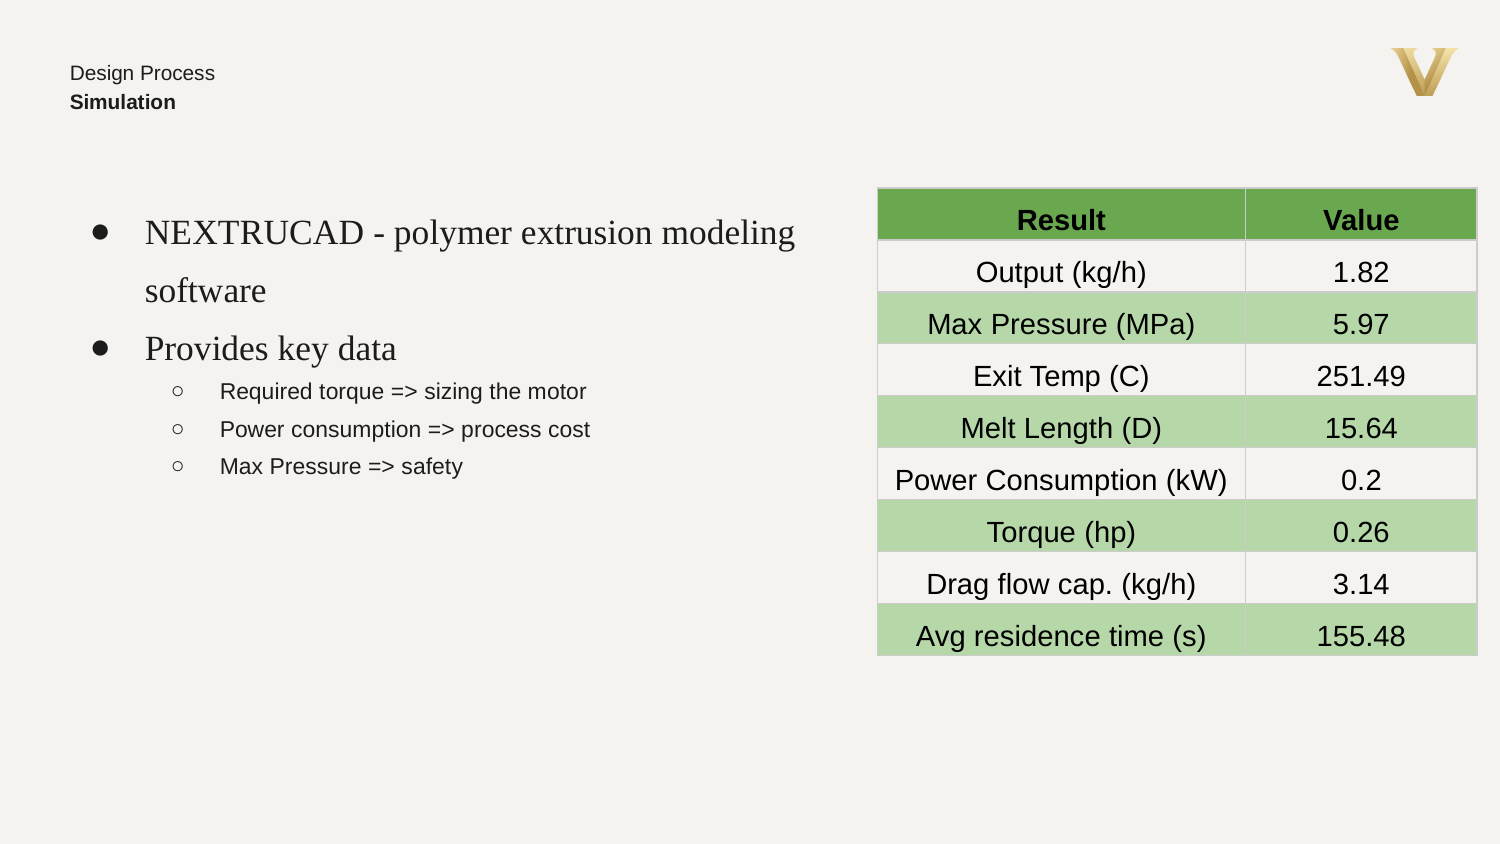

Design Process
Simulation
NEXTRUCAD - polymer extrusion modeling software
Provides key data
Required torque => sizing the motor
Power consumption => process cost
Max Pressure => safety
| Result | Value |
| --- | --- |
| Output (kg/h) | 1.82 |
| Max Pressure (MPa) | 5.97 |
| Exit Temp (C) | 251.49 |
| Melt Length (D) | 15.64 |
| Power Consumption (kW) | 0.2 |
| Torque (hp) | 0.26 |
| Drag flow cap. (kg/h) | 3.14 |
| Avg residence time (s) | 155.48 |